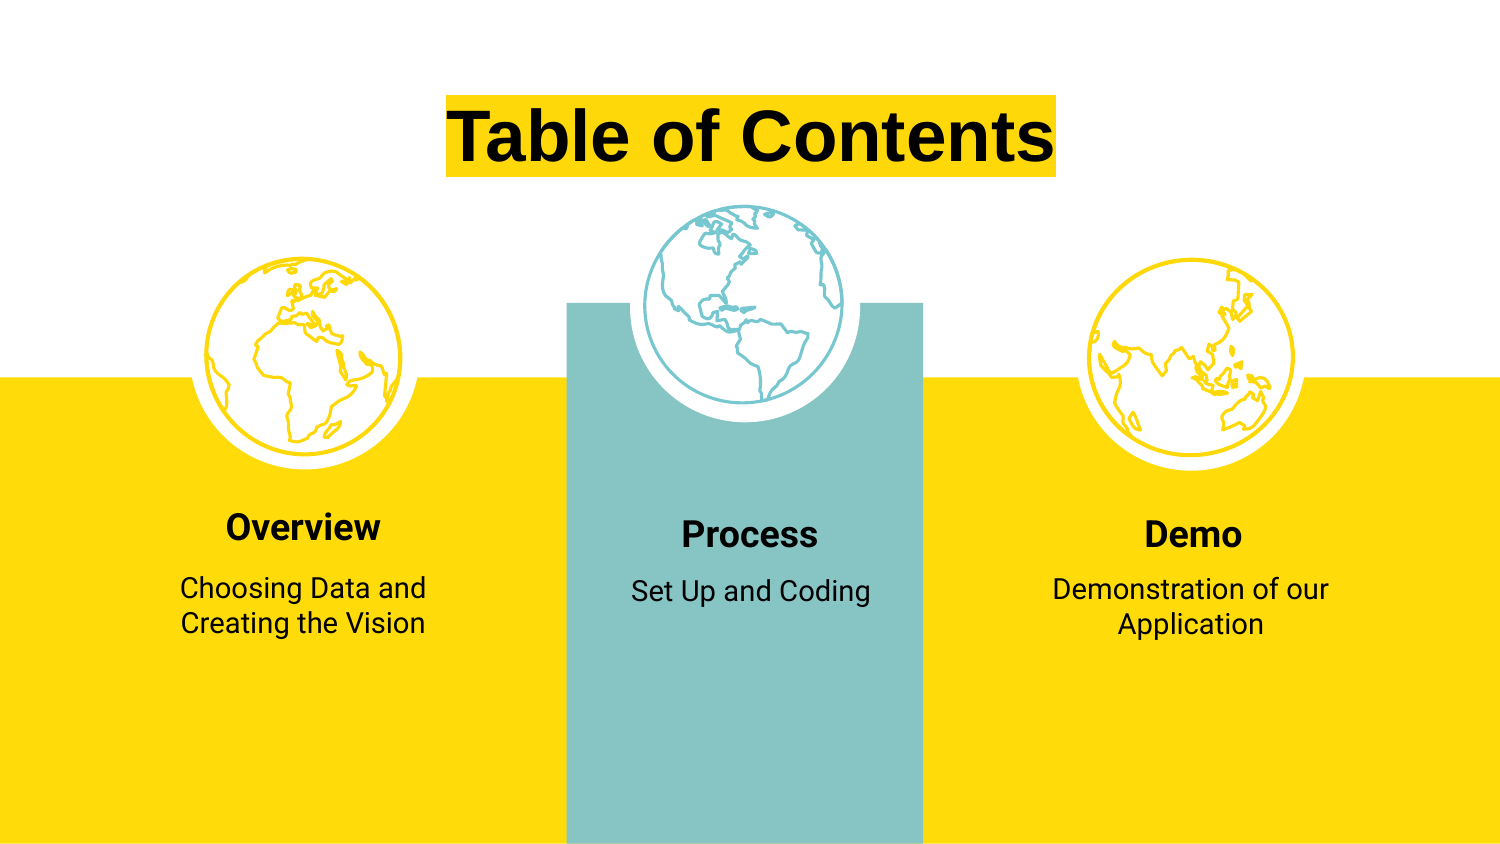

# Table of Contents

Overview
Process
Demo
Choosing Data and Creating the Vision
Demonstration of our Application
Set Up and Coding